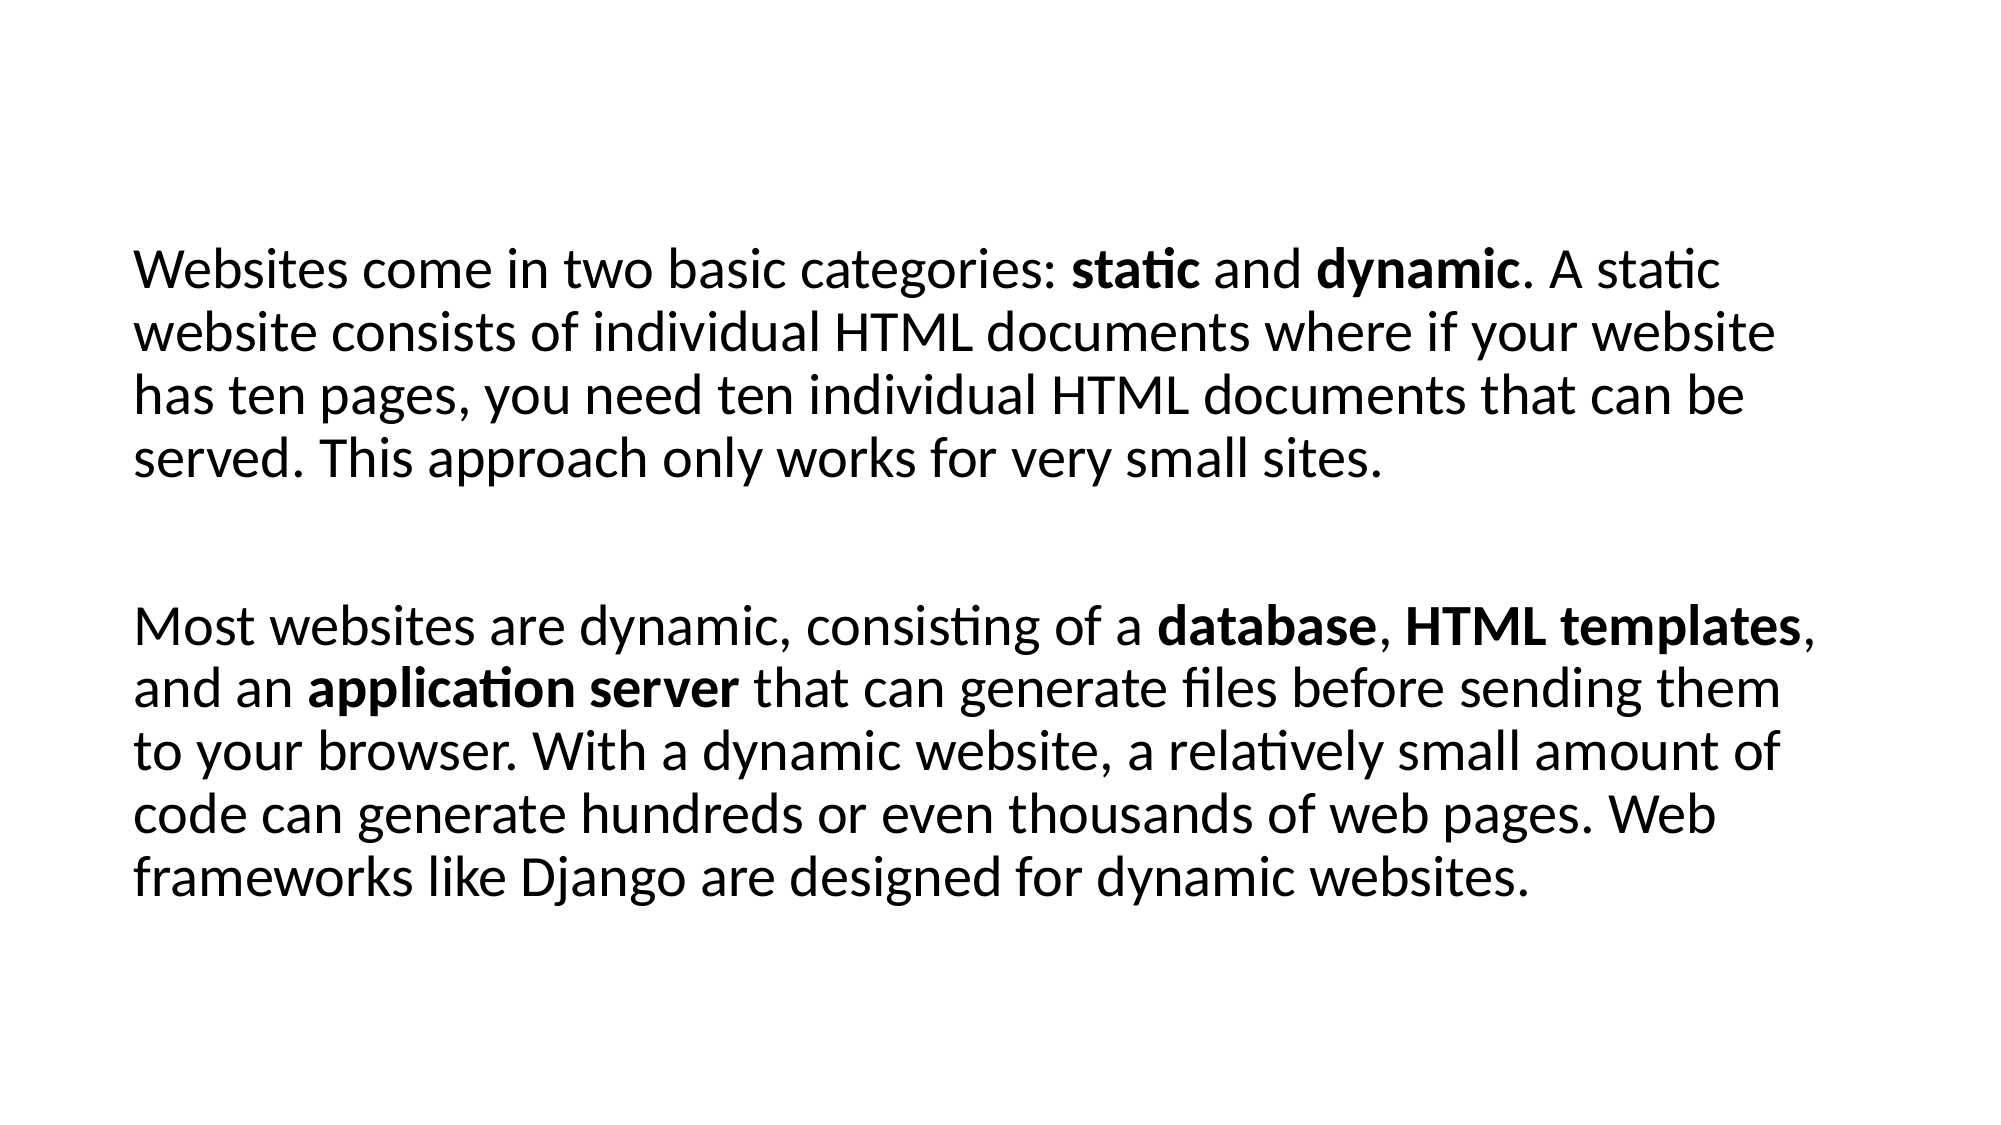

Websites come in two basic categories: static and dynamic. A static website consists of individual HTML documents where if your website has ten pages, you need ten individual HTML documents that can be served. This approach only works for very small sites.

Most websites are dynamic, consisting of a database, HTML templates, and an application server that can generate files before sending them to your browser. With a dynamic website, a relatively small amount of code can generate hundreds or even thousands of web pages. Web frameworks like Django are designed for dynamic websites.